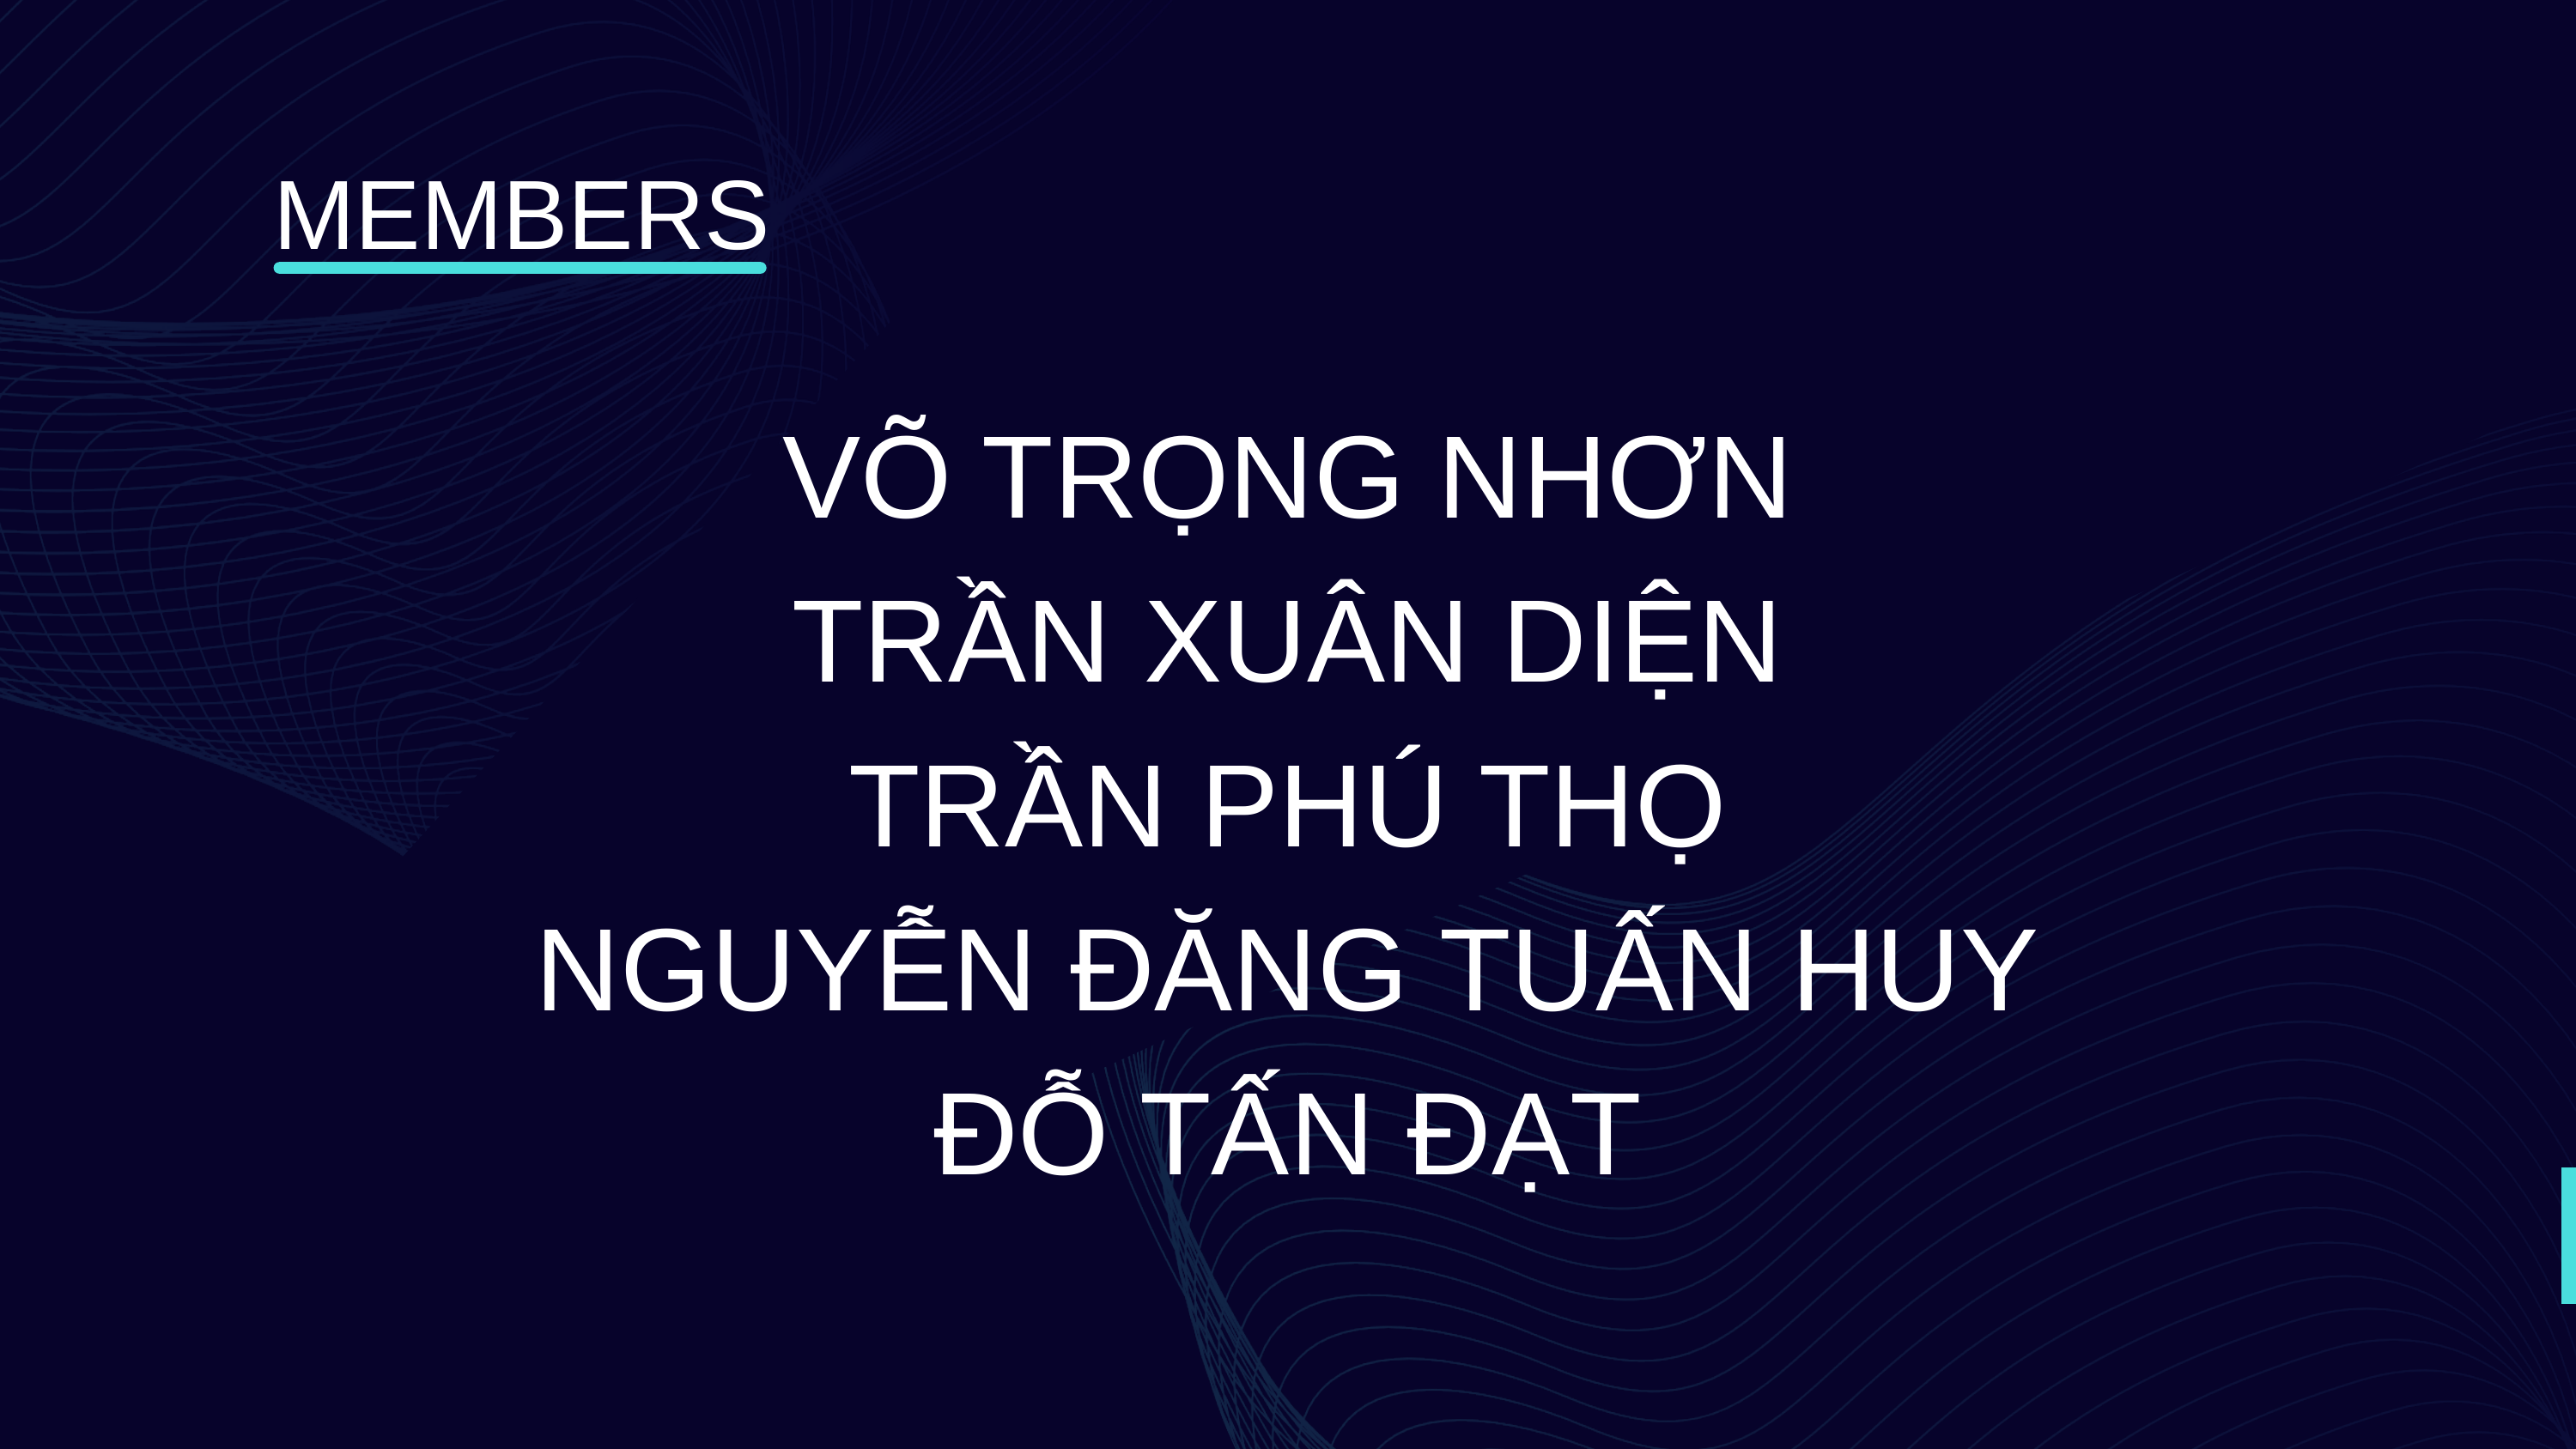

MEMBERS

VÕ TRỌNG NHƠN
TRẦN XUÂN DIỆN
TRẦN PHÚ THỌ
NGUYỄN ĐĂNG TUẤN HUY
ĐỖ TẤN ĐẠT